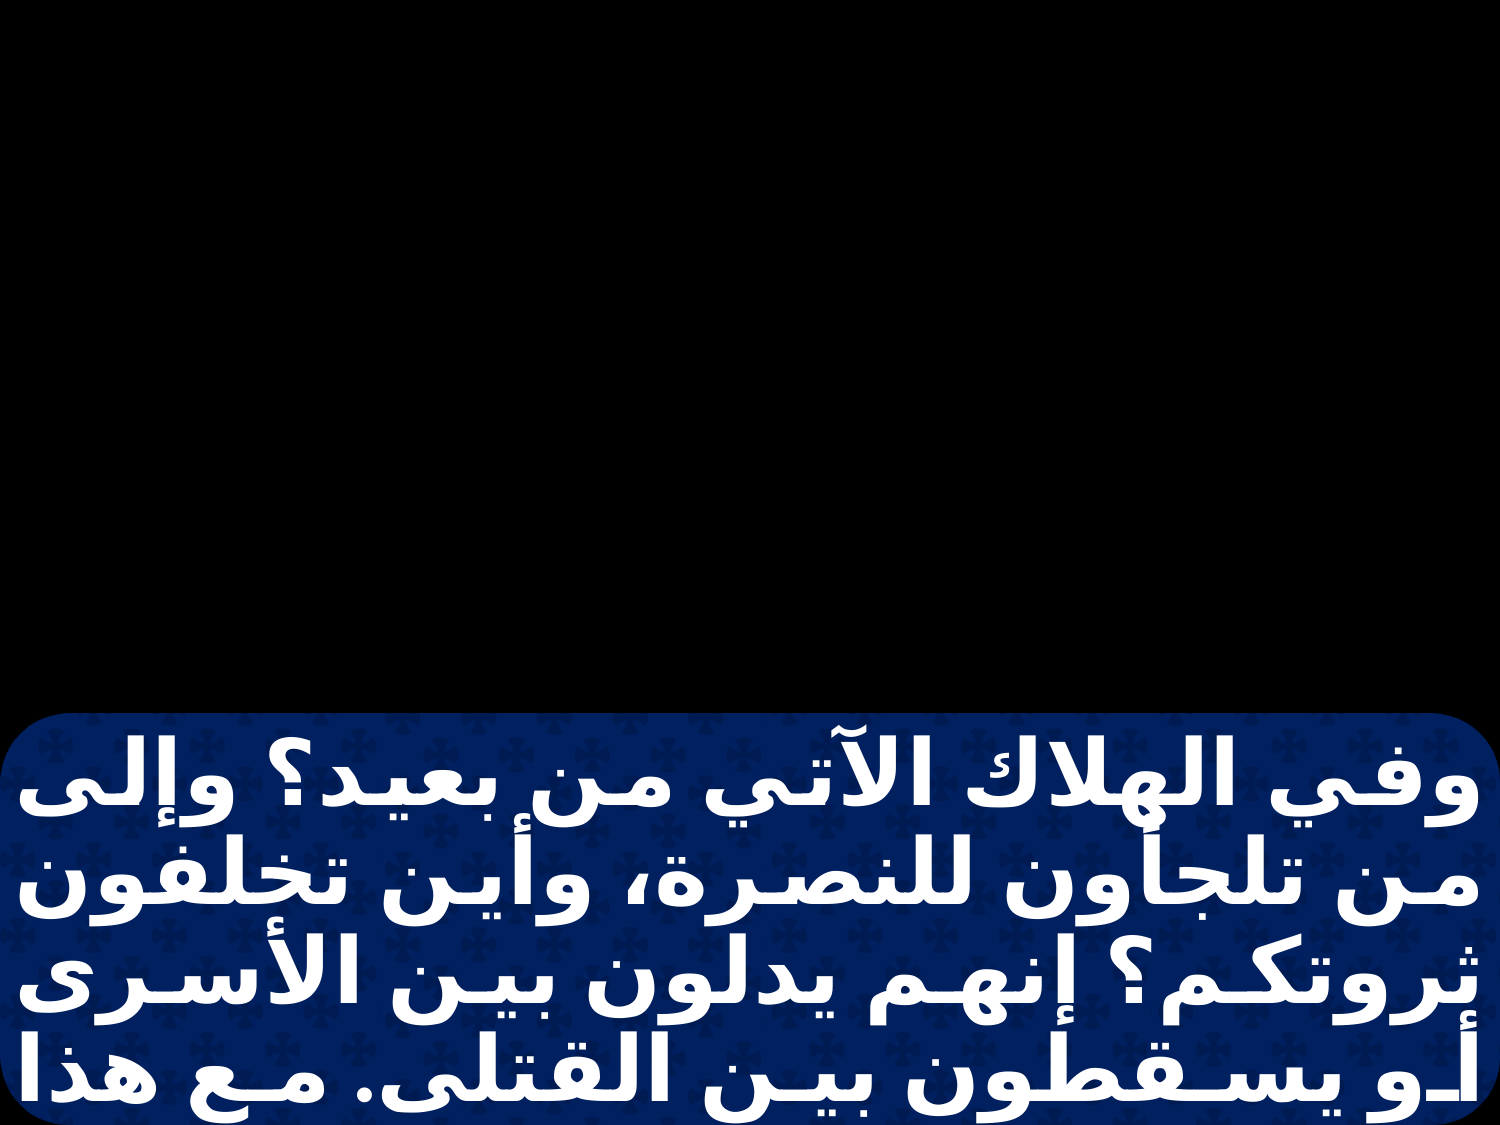

وفي الهلاك الآتي من بعيد؟ وإلى من تلجأون للنصرة، وأين تخلفون ثروتكم؟ إنهم يدلون بين الأسرى أو يسقطون بين القتلى. مع هذا كله لم يرتد غضبه، ولم تزل يده ممدودة.